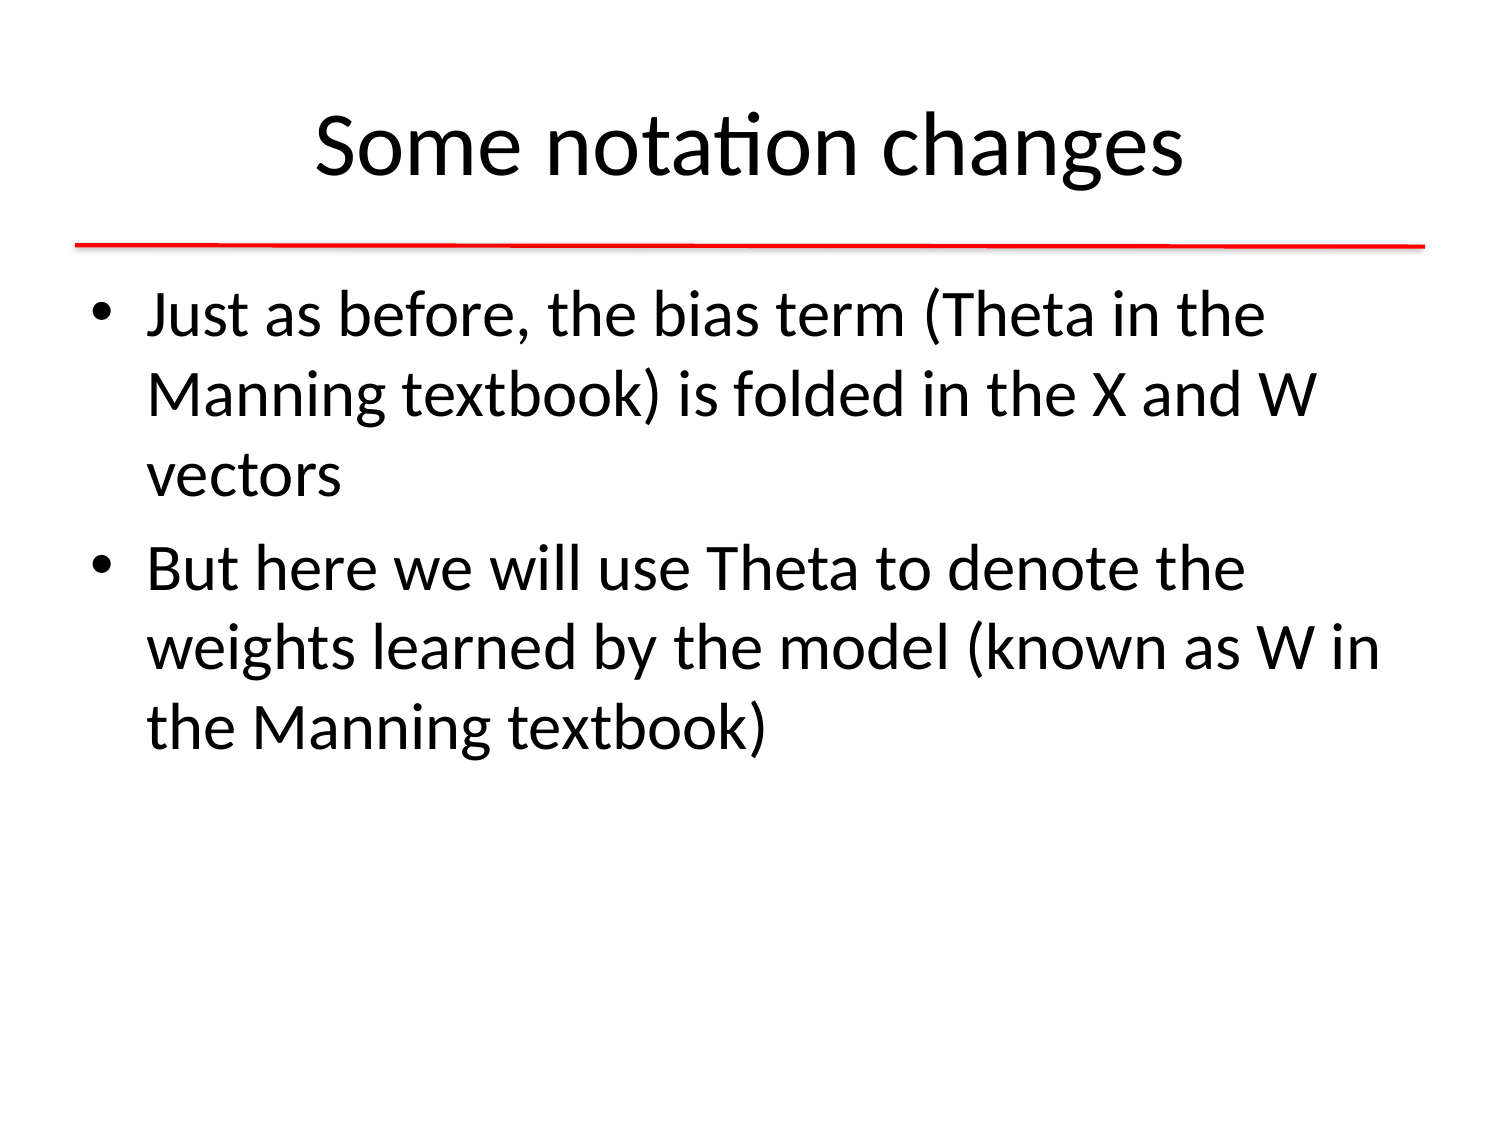

# Some notation changes
Just as before, the bias term (Theta in the Manning textbook) is folded in the X and W vectors
But here we will use Theta to denote the weights learned by the model (known as W in the Manning textbook)